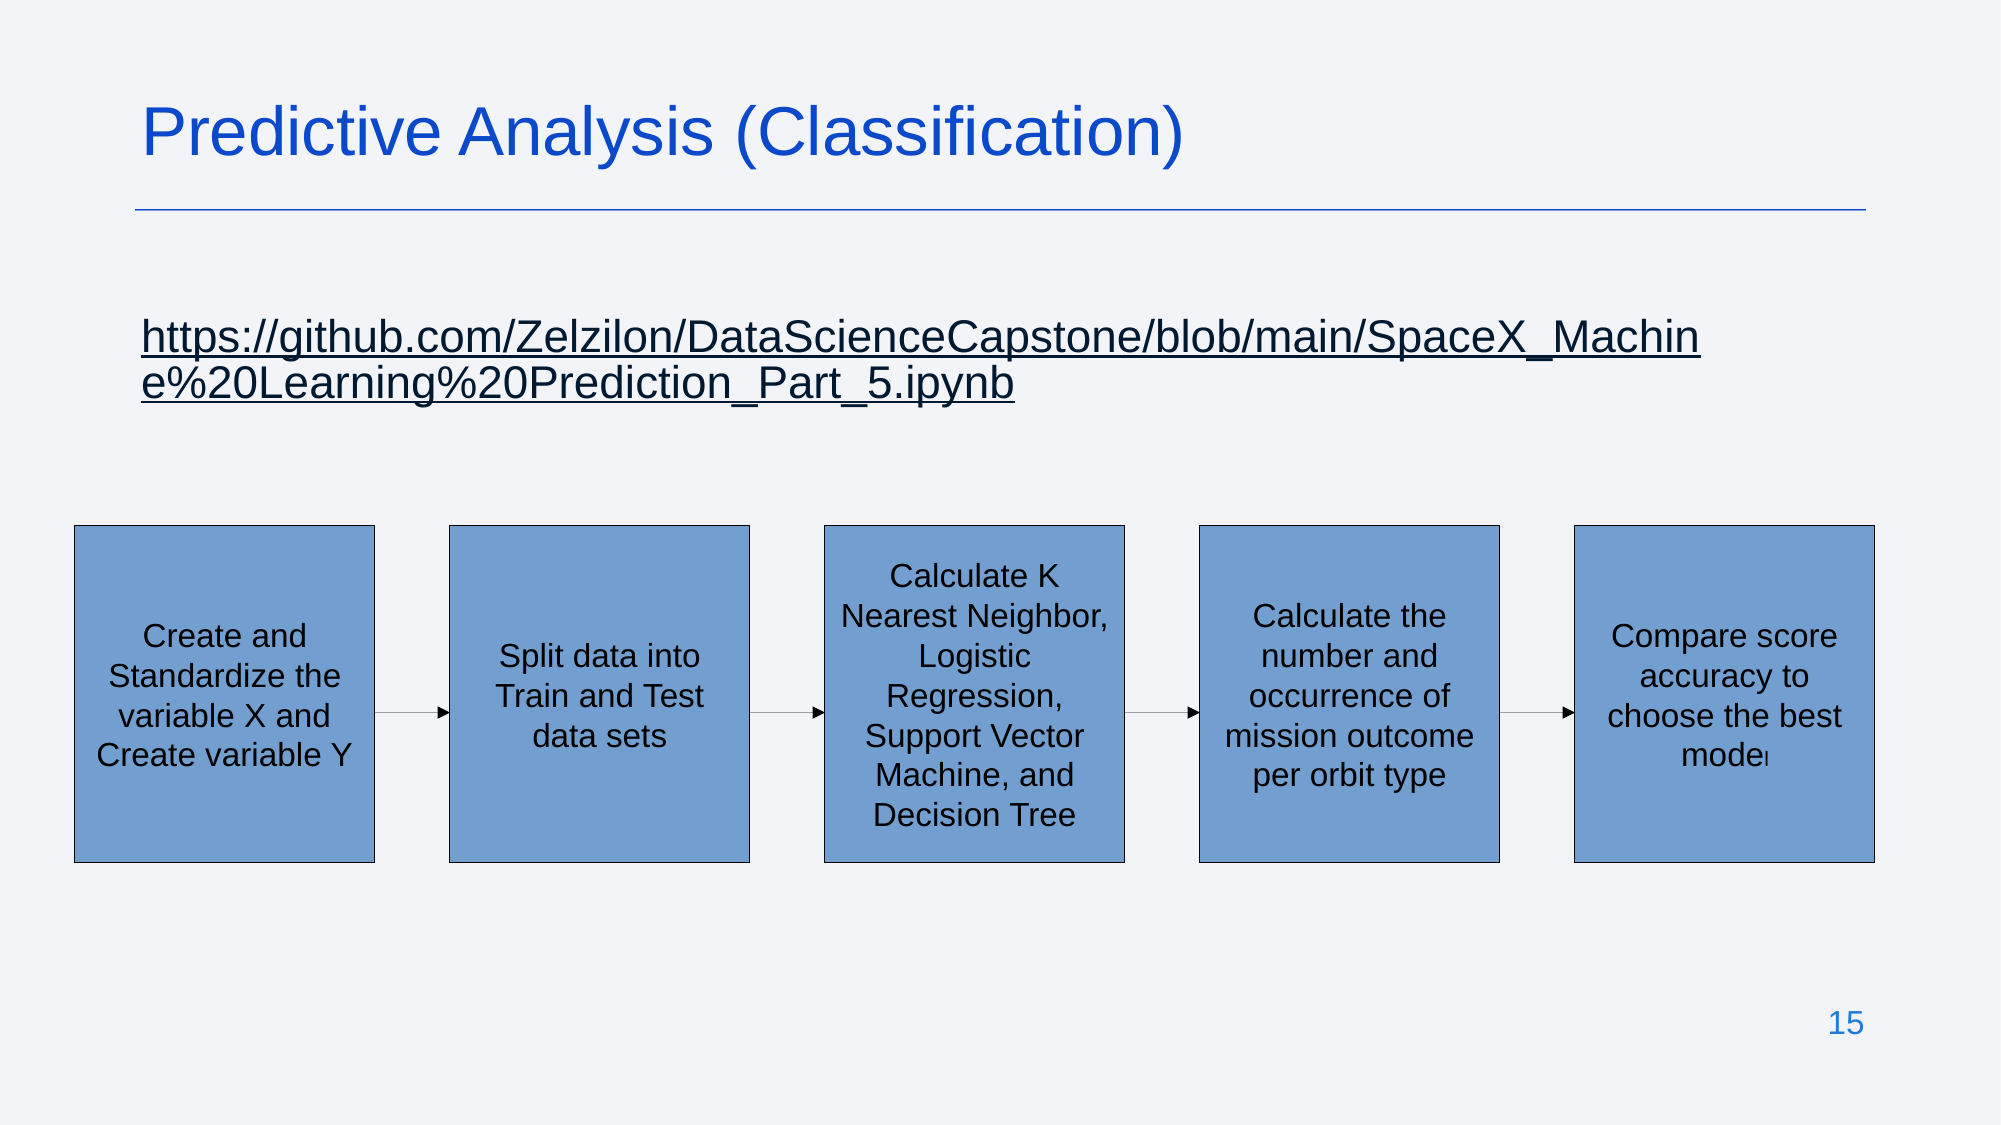

Predictive Analysis (Classification)
# https://github.com/Zelzilon/DataScienceCapstone/blob/main/SpaceX_Machine%20Learning%20Prediction_Part_5.ipynb

Create and Standardize the variable X and Create variable Y
Split data into Train and Test data sets
Calculate K Nearest Neighbor, Logistic Regression, Support Vector Machine, and Decision Tree
Calculate the number and occurrence of mission outcome per orbit type
Compare score accuracy to choose the best model

15